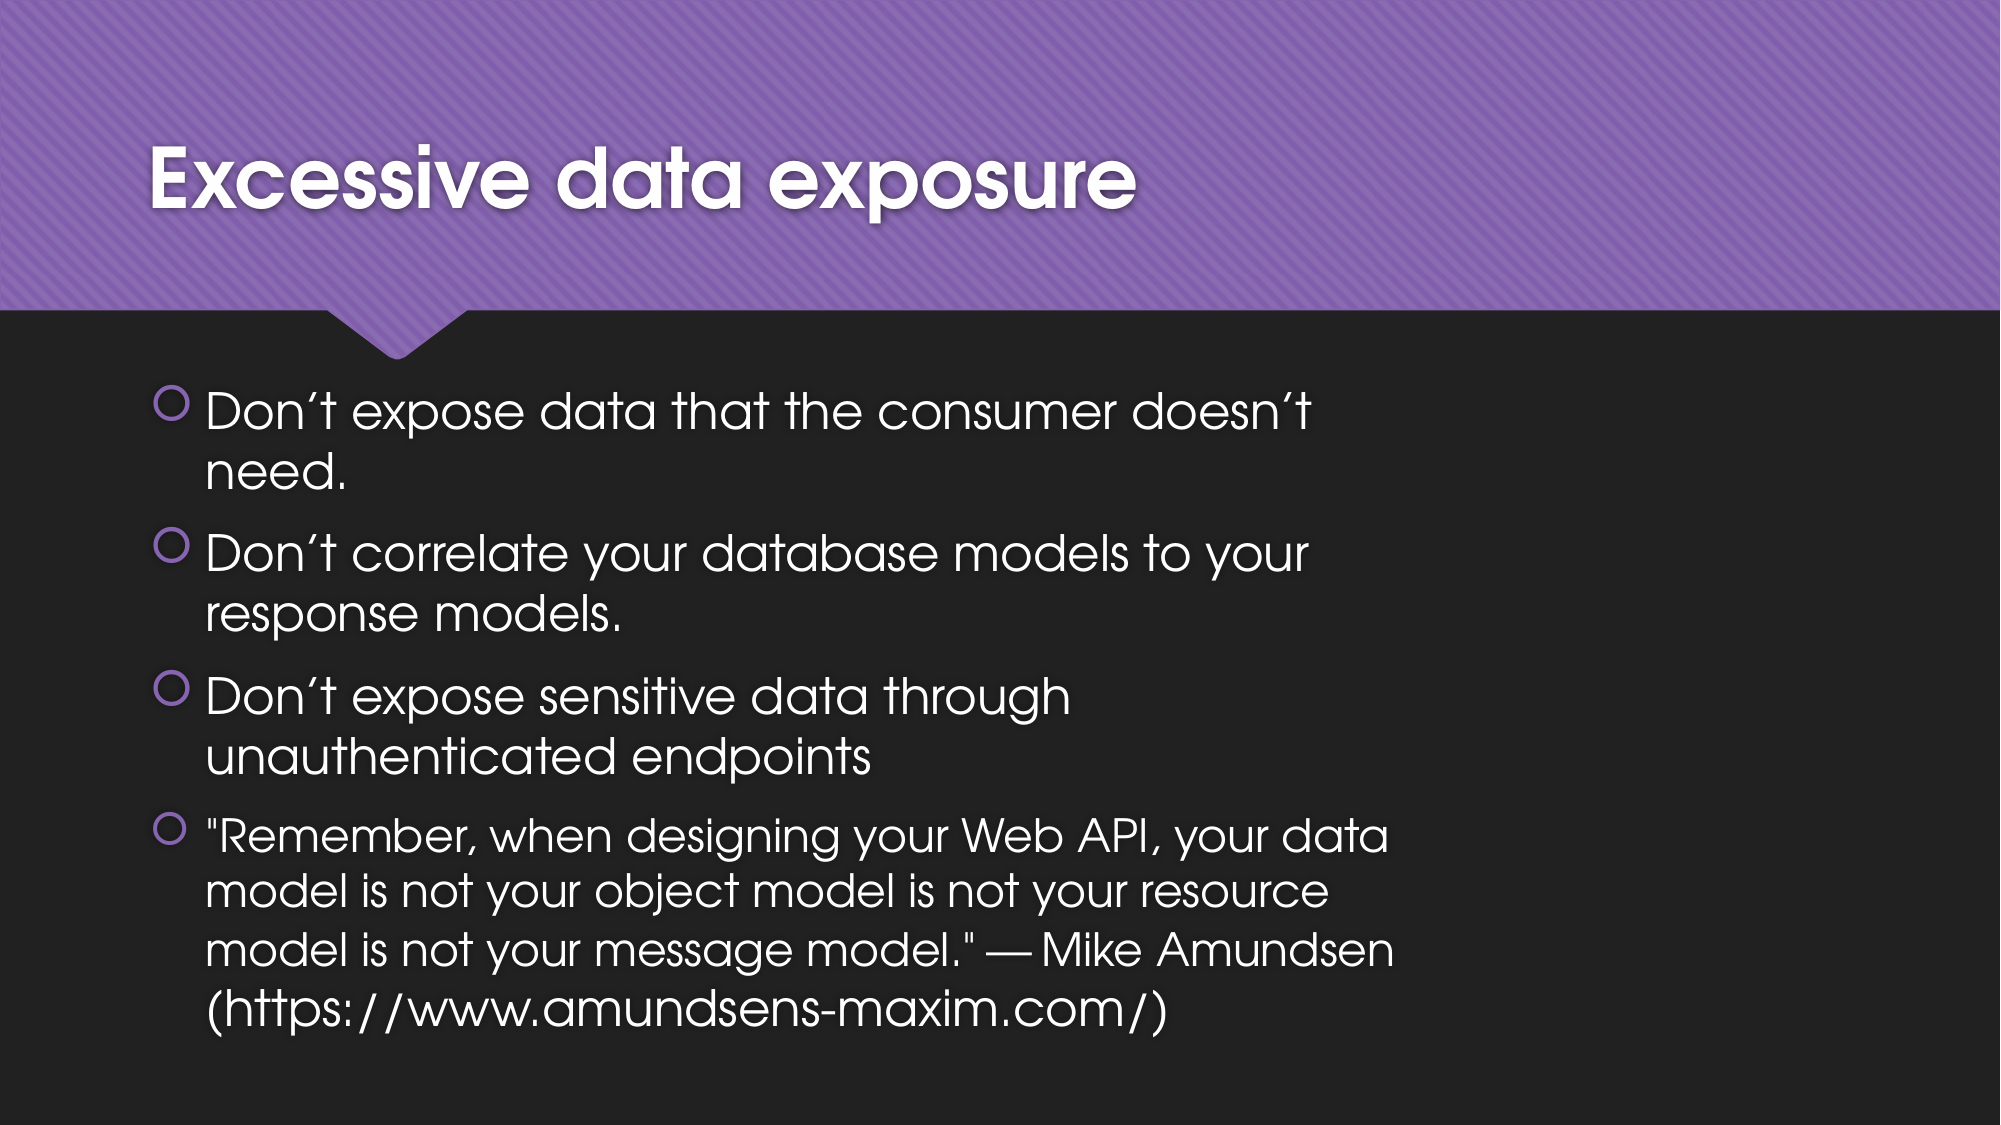

# Excessive data exposure
Don’t expose data that the consumer doesn’t need.
Don’t correlate your database models to your response models.
Don’t expose sensitive data through unauthenticated endpoints
"Remember, when designing your Web API, your data model is not your object model is not your resource model is not your message model." — Mike Amundsen (https://www.amundsens-maxim.com/)